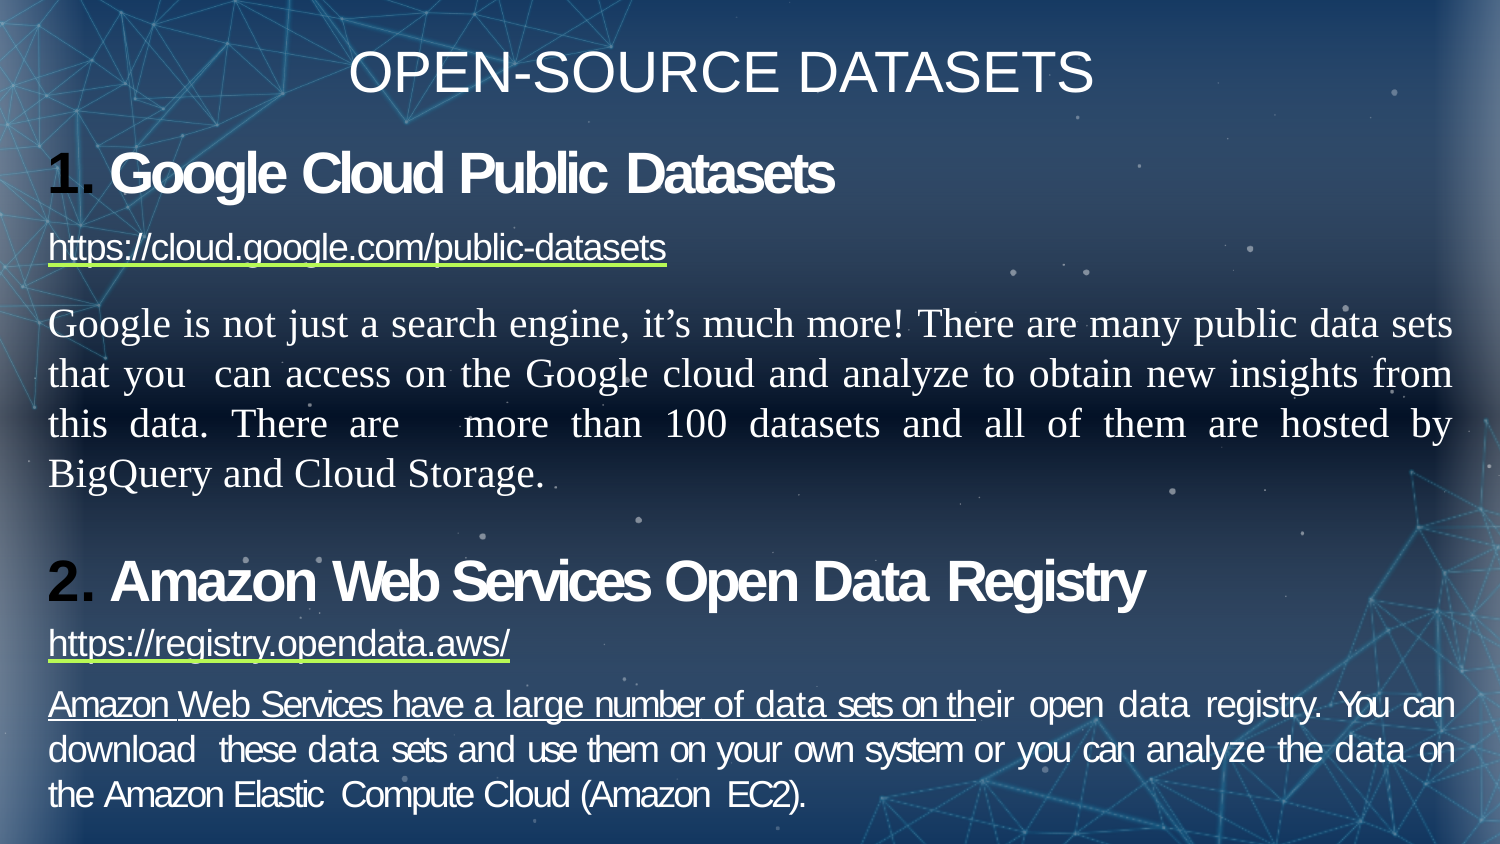

# OPEN-SOURCE DATASETS
Google Cloud Public Datasets
https://cloud.google.com/public-datasets
Google is not just a search engine, it’s much more! There are many public data sets that you  can access on the Google cloud and analyze to obtain new insights from this data. There are   more than 100 datasets and all of them are hosted by BigQuery and Cloud Storage.

Amazon Web Services Open Data Registry
https://registry.opendata.aws/
Amazon Web Services have a large number of data sets on their open data registry. You can download  these data sets and use them on your own system or you can analyze the data on the Amazon Elastic  Compute Cloud (Amazon EC2).